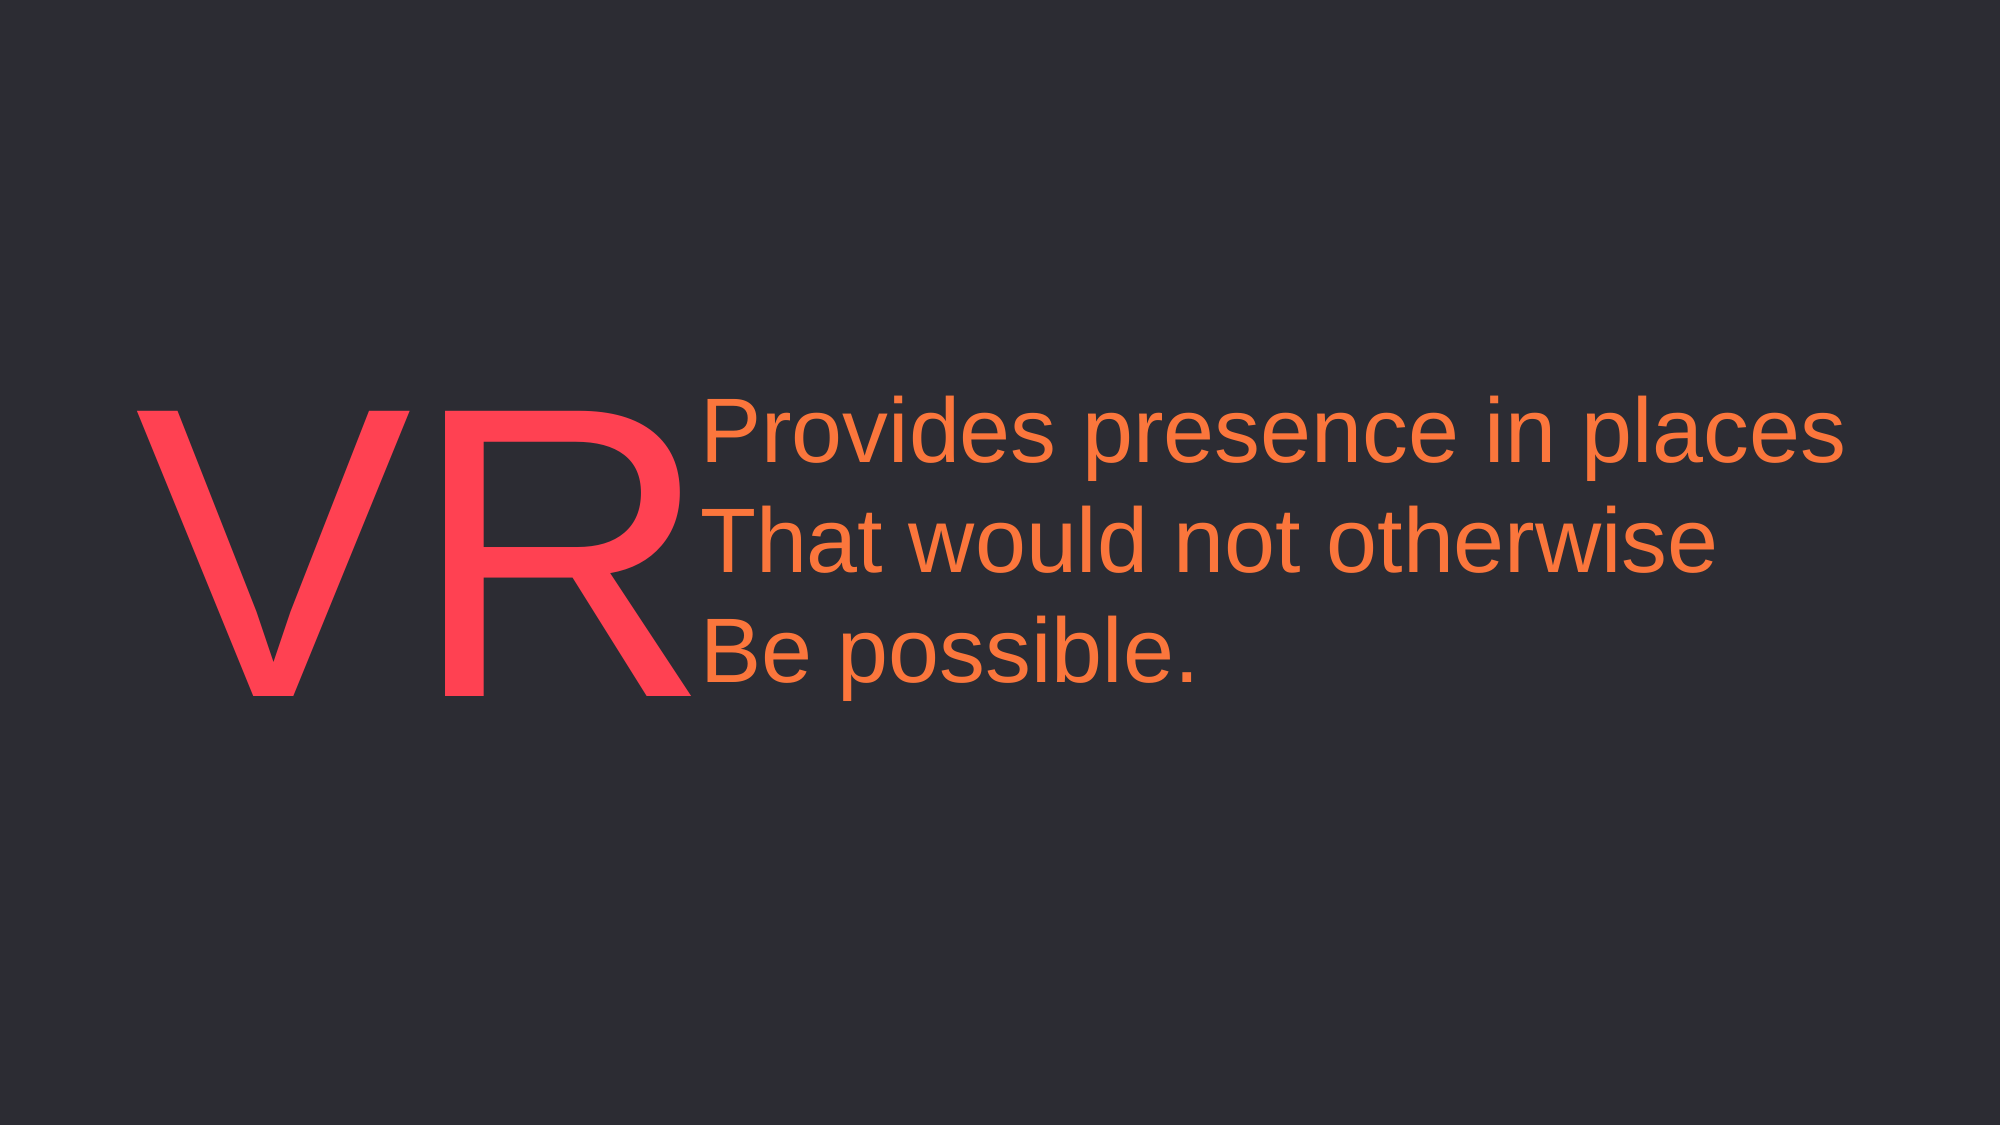

VR
Provides presence in places
That would not otherwise
Be possible.